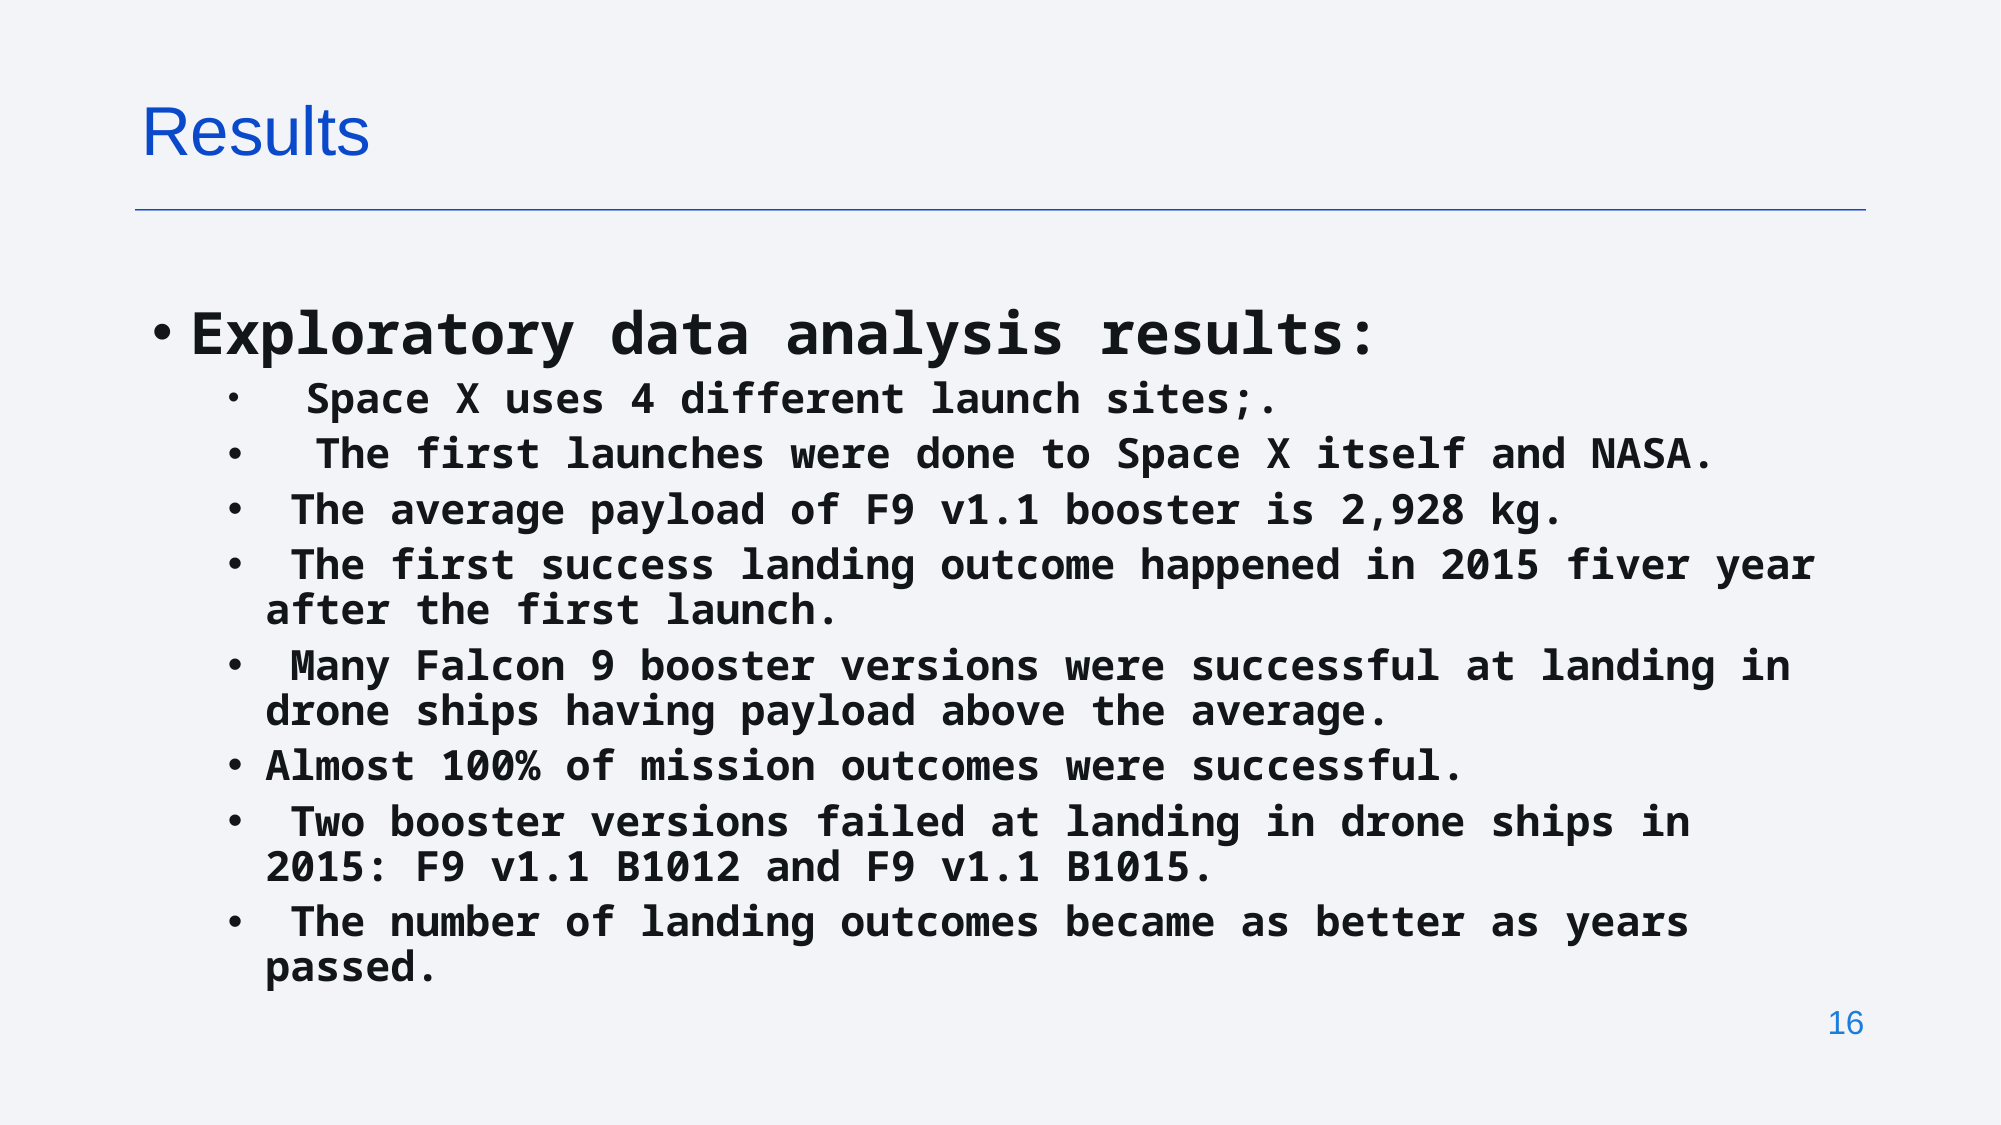

Results
Exploratory data analysis results:
  Space X uses 4 different launch sites;.
  The first launches were done to Space X itself and NASA.
 The average payload of F9 v1.1 booster is 2,928 kg.
 The first success landing outcome happened in 2015 fiver year after the first launch.
 Many Falcon 9 booster versions were successful at landing in drone ships having payload above the average.
Almost 100% of mission outcomes were successful.
 Two booster versions failed at landing in drone ships in 2015: F9 v1.1 B1012 and F9 v1.1 B1015.
 The number of landing outcomes became as better as years passed.

16